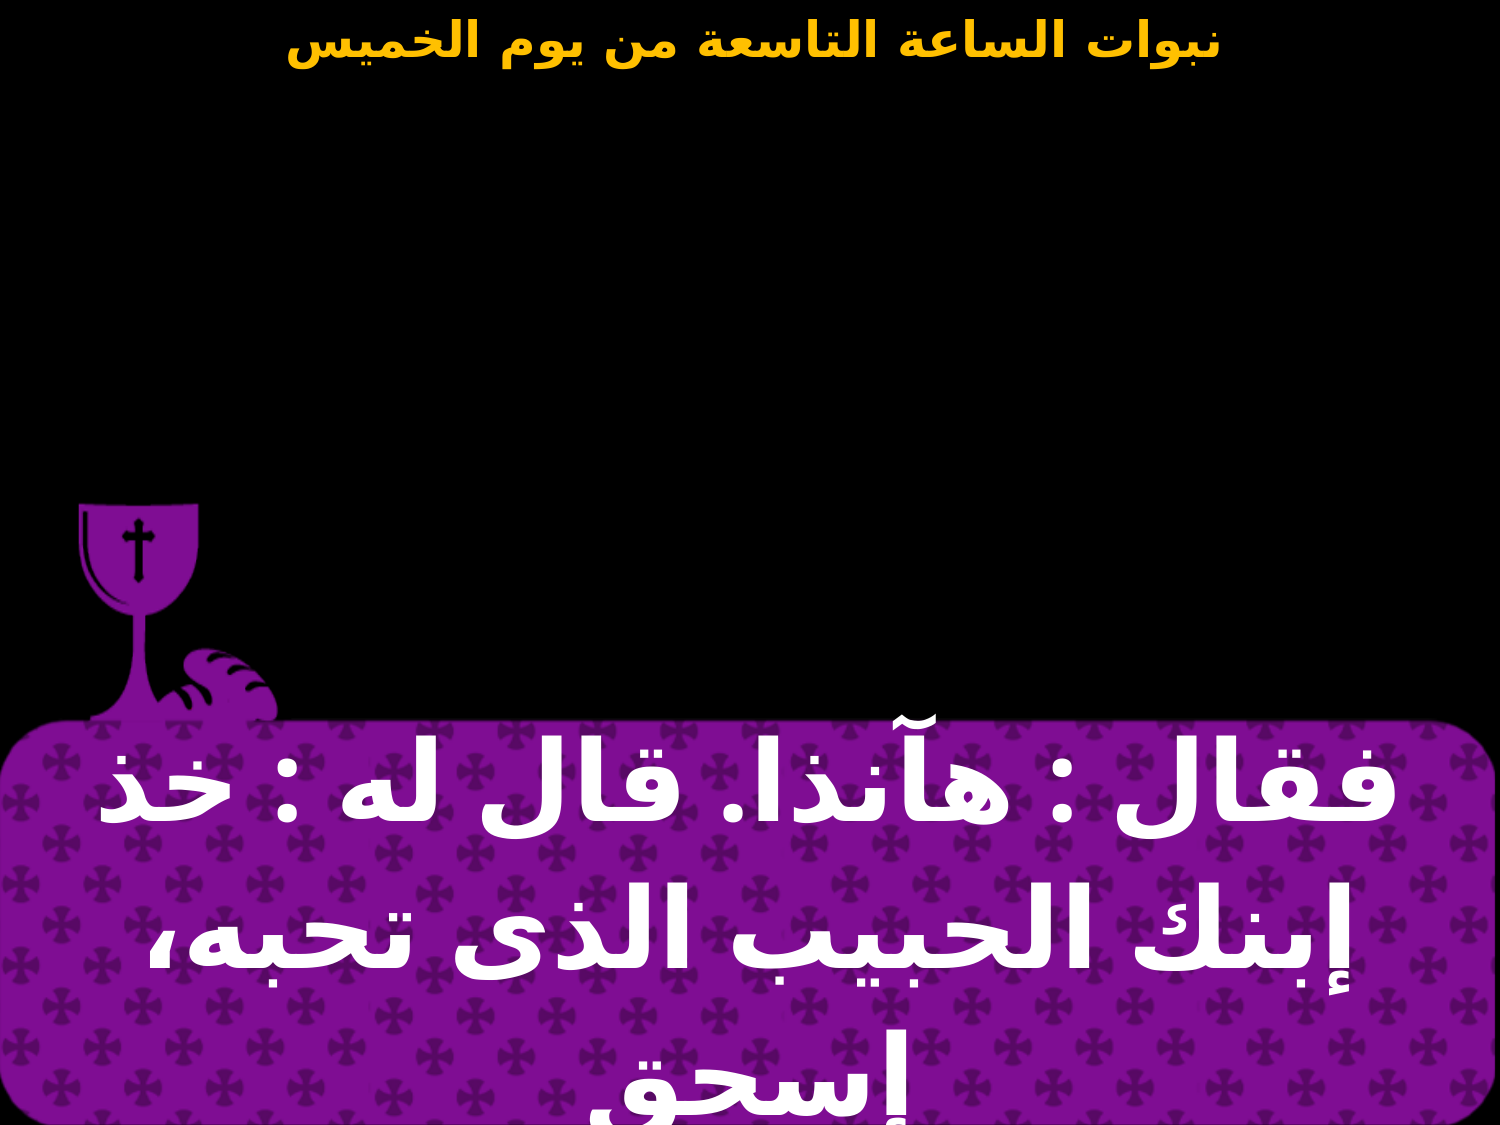

| فقال : هآنذا. قال له : خذ إبنك الحبيب الذى تحبه، إسحق |
| --- |